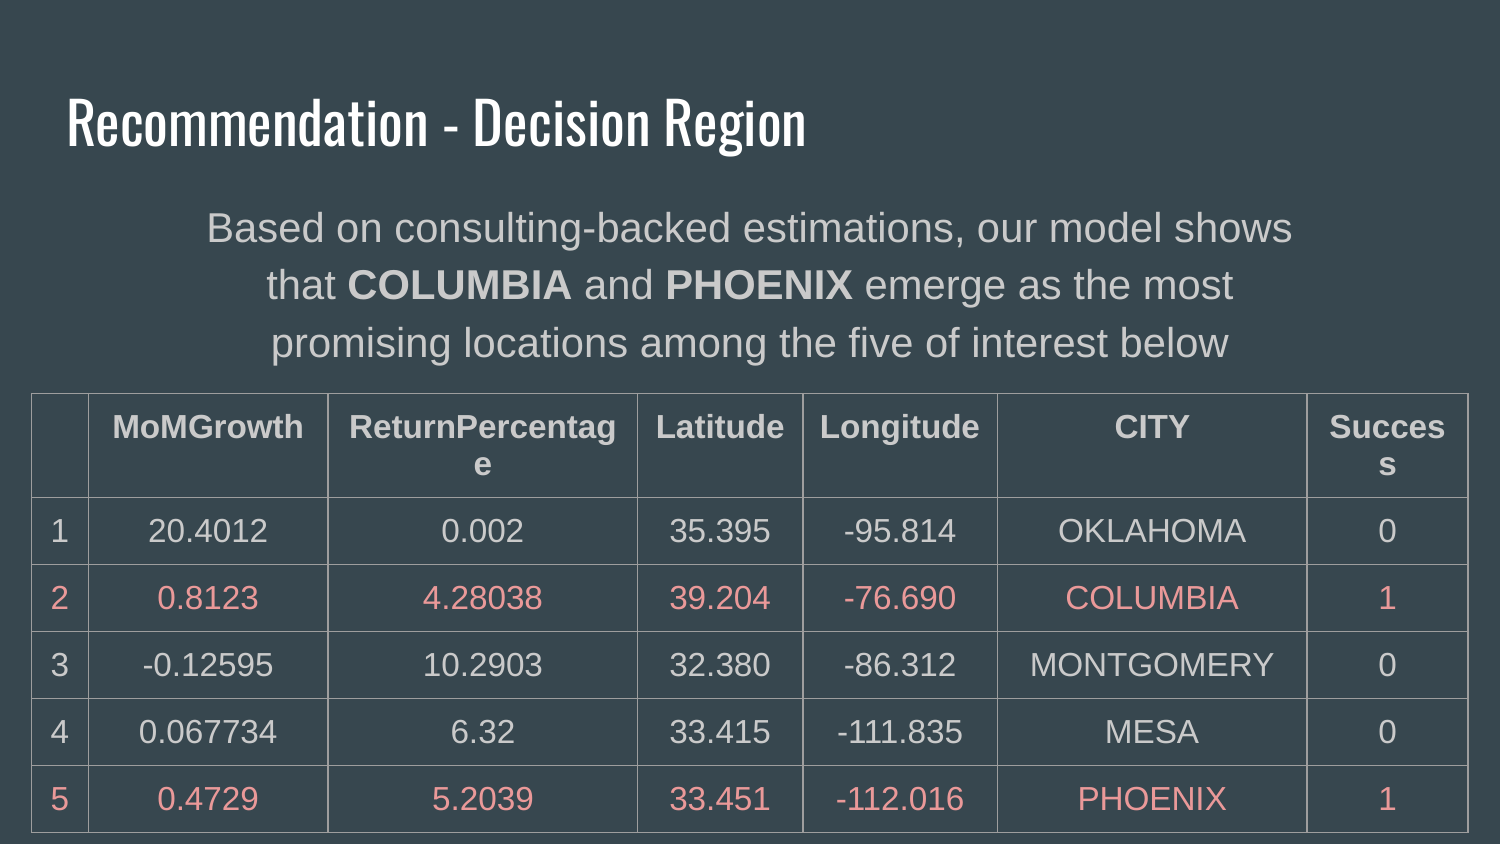

# Recommendation - Decision Region
Based on consulting-backed estimations, our model shows that COLUMBIA and PHOENIX emerge as the most promising locations among the five of interest below
|  | MoMGrowth | ReturnPercentage | Latitude | Longitude | CITY | Success |
| --- | --- | --- | --- | --- | --- | --- |
| 1 | 20.4012 | 0.002 | 35.395 | -95.814 | OKLAHOMA | 0 |
| 2 | 0.8123 | 4.28038 | 39.204 | -76.690 | COLUMBIA | 1 |
| 3 | -0.12595 | 10.2903 | 32.380 | -86.312 | MONTGOMERY | 0 |
| 4 | 0.067734 | 6.32 | 33.415 | -111.835 | MESA | 0 |
| 5 | 0.4729 | 5.2039 | 33.451 | -112.016 | PHOENIX | 1 |